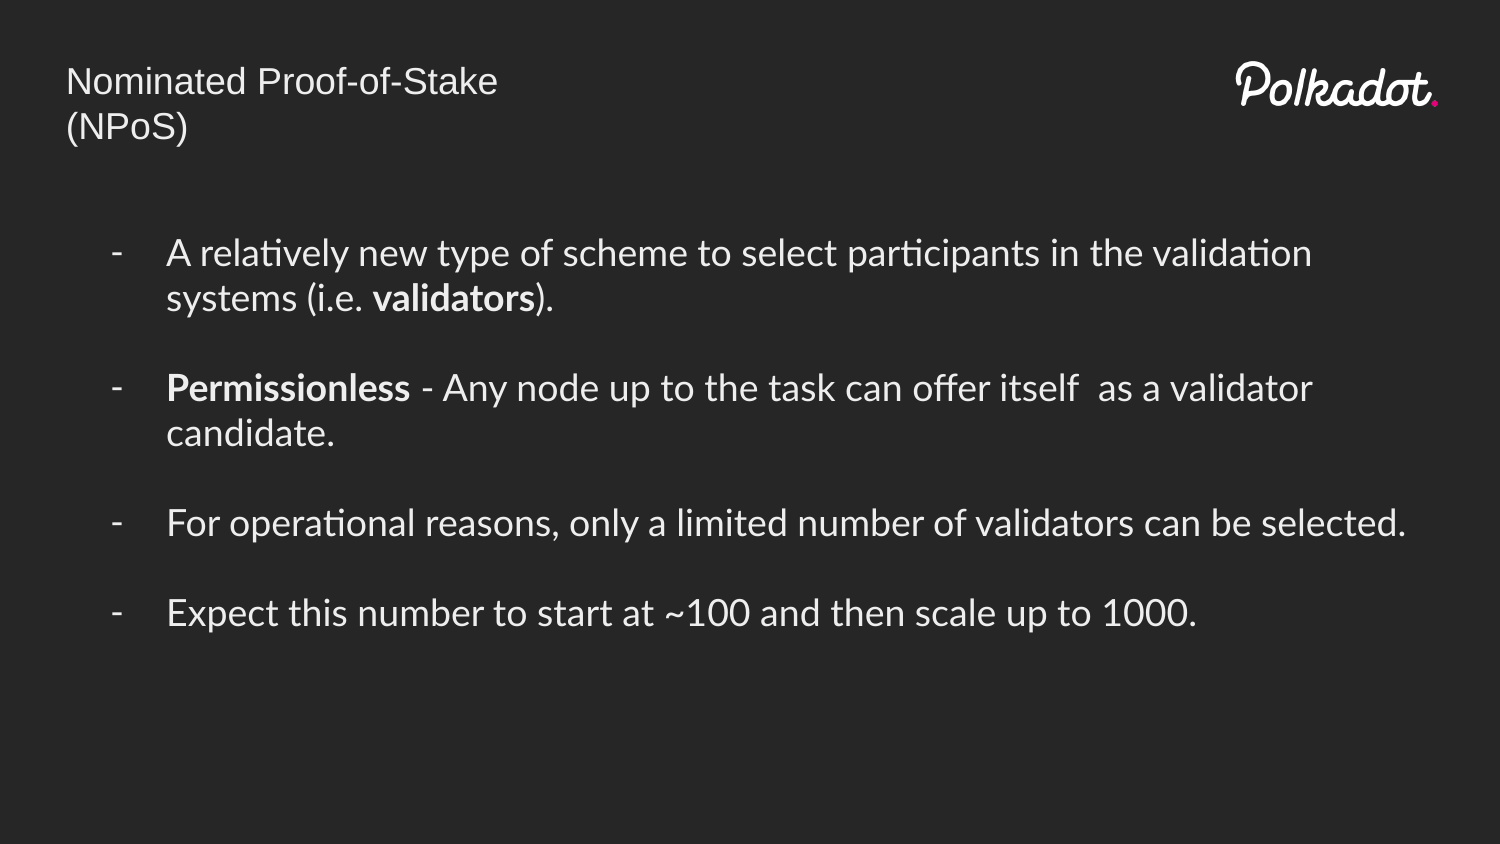

Nominated Proof-of-Stake (NPoS)

A relatively new type of scheme to select participants in the validation systems (i.e. validators).

Permissionless - Any node up to the task can offer itself  as a validator candidate.

For operational reasons, only a limited number of validators can be selected.

Expect this number to start at ~100 and then scale up to 1000.